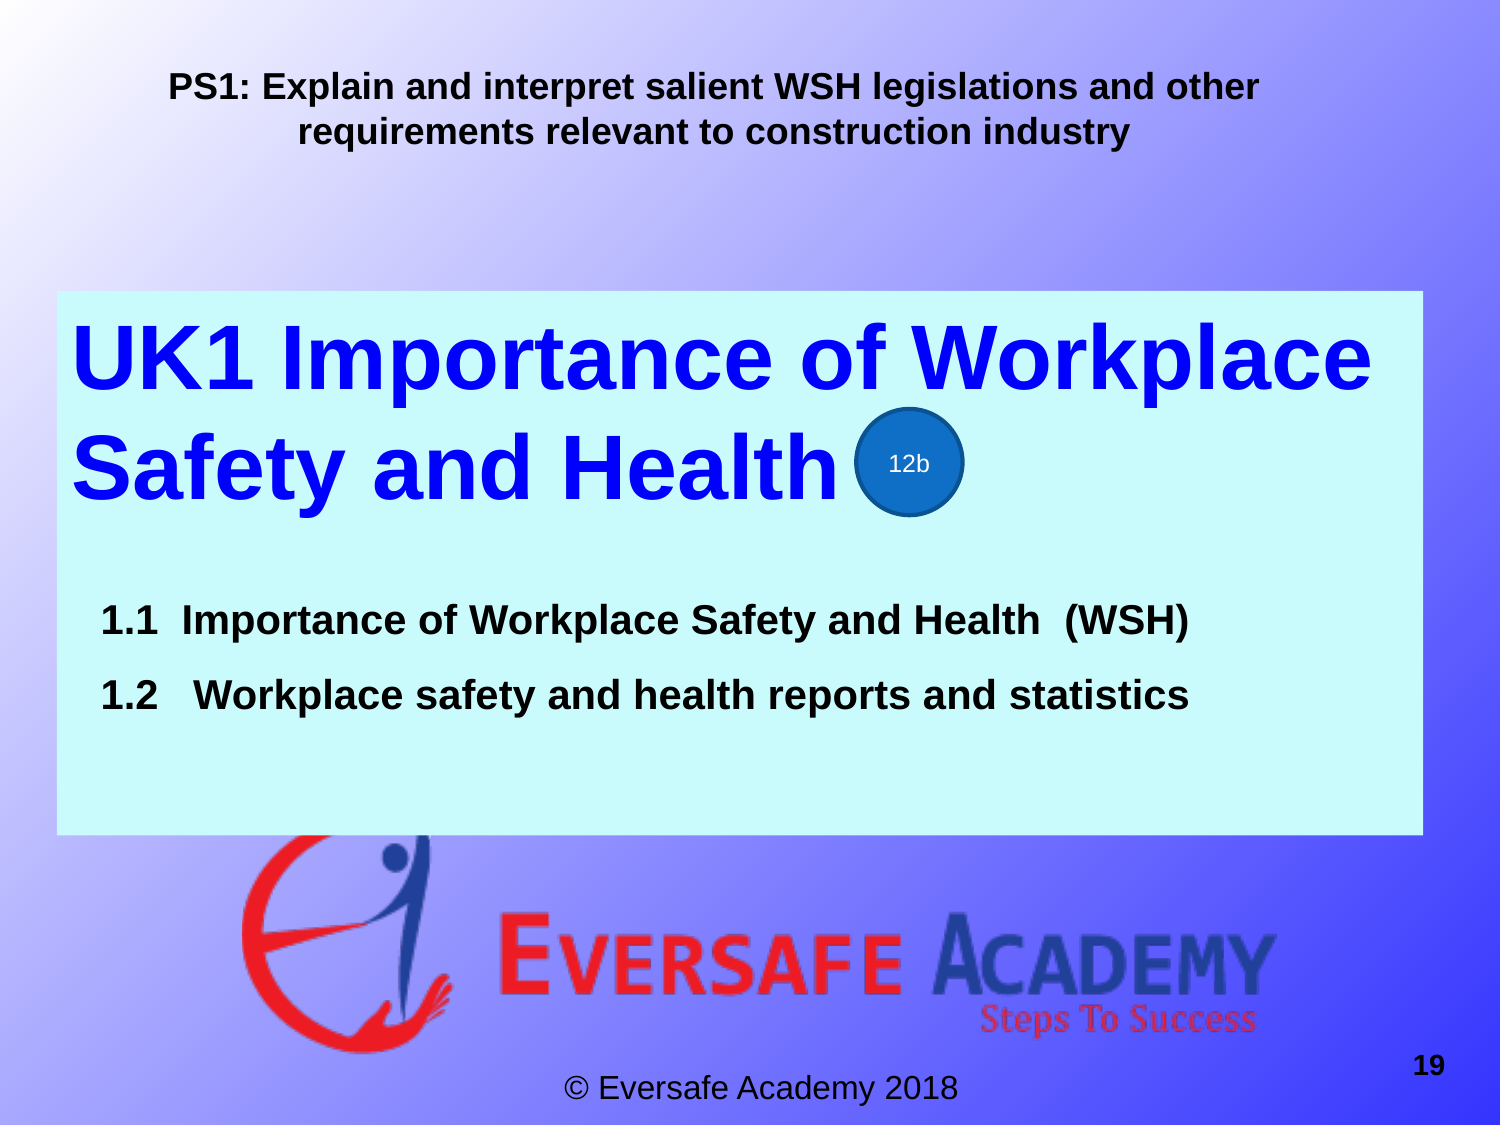

PS1: Explain and interpret salient WSH legislations and other requirements relevant to construction industry
UK1 Importance of Workplace Safety and Health

1.1  Importance of Workplace Safety and Health  (WSH)
1.2   Workplace safety and health reports and statistics

12b
19